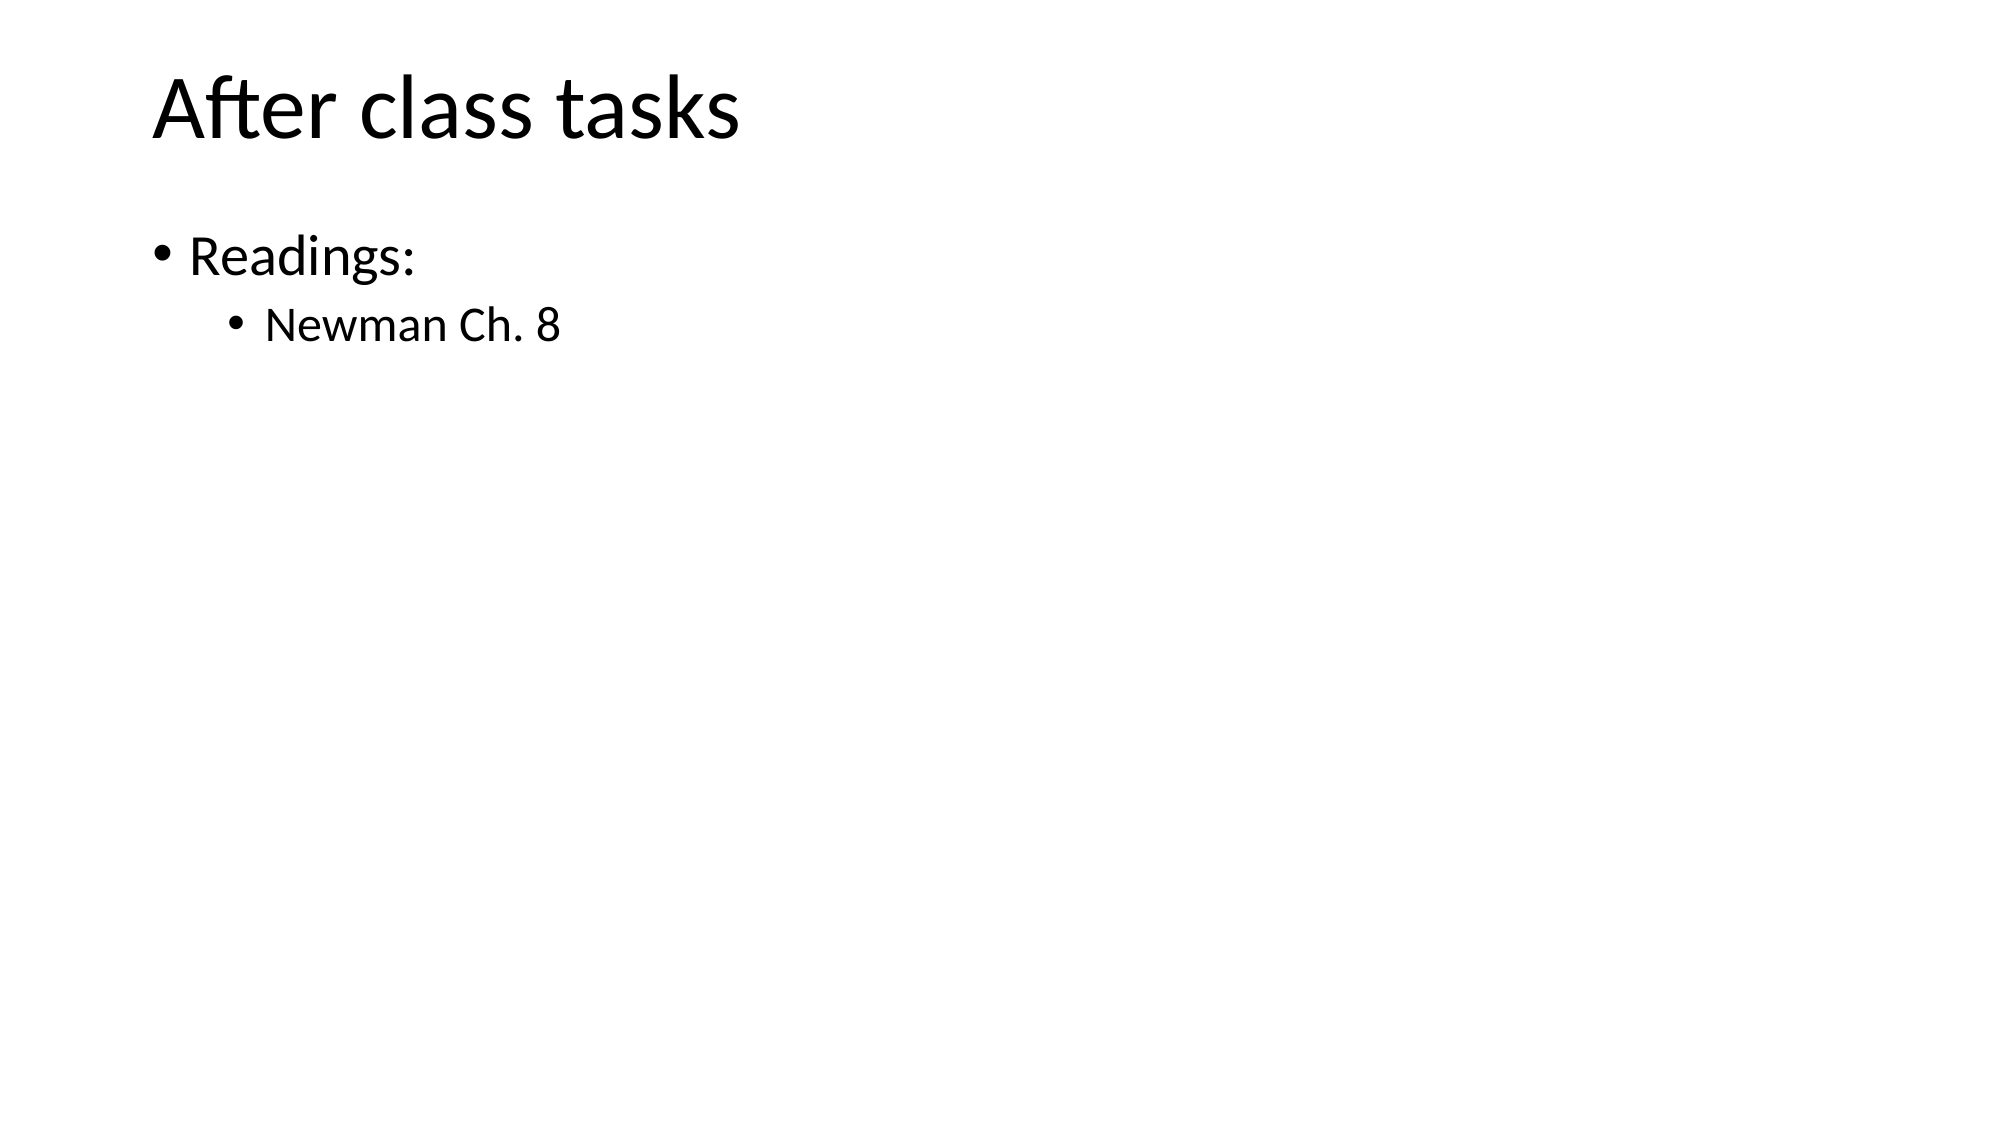

# After class tasks
Readings:
Newman Ch. 8